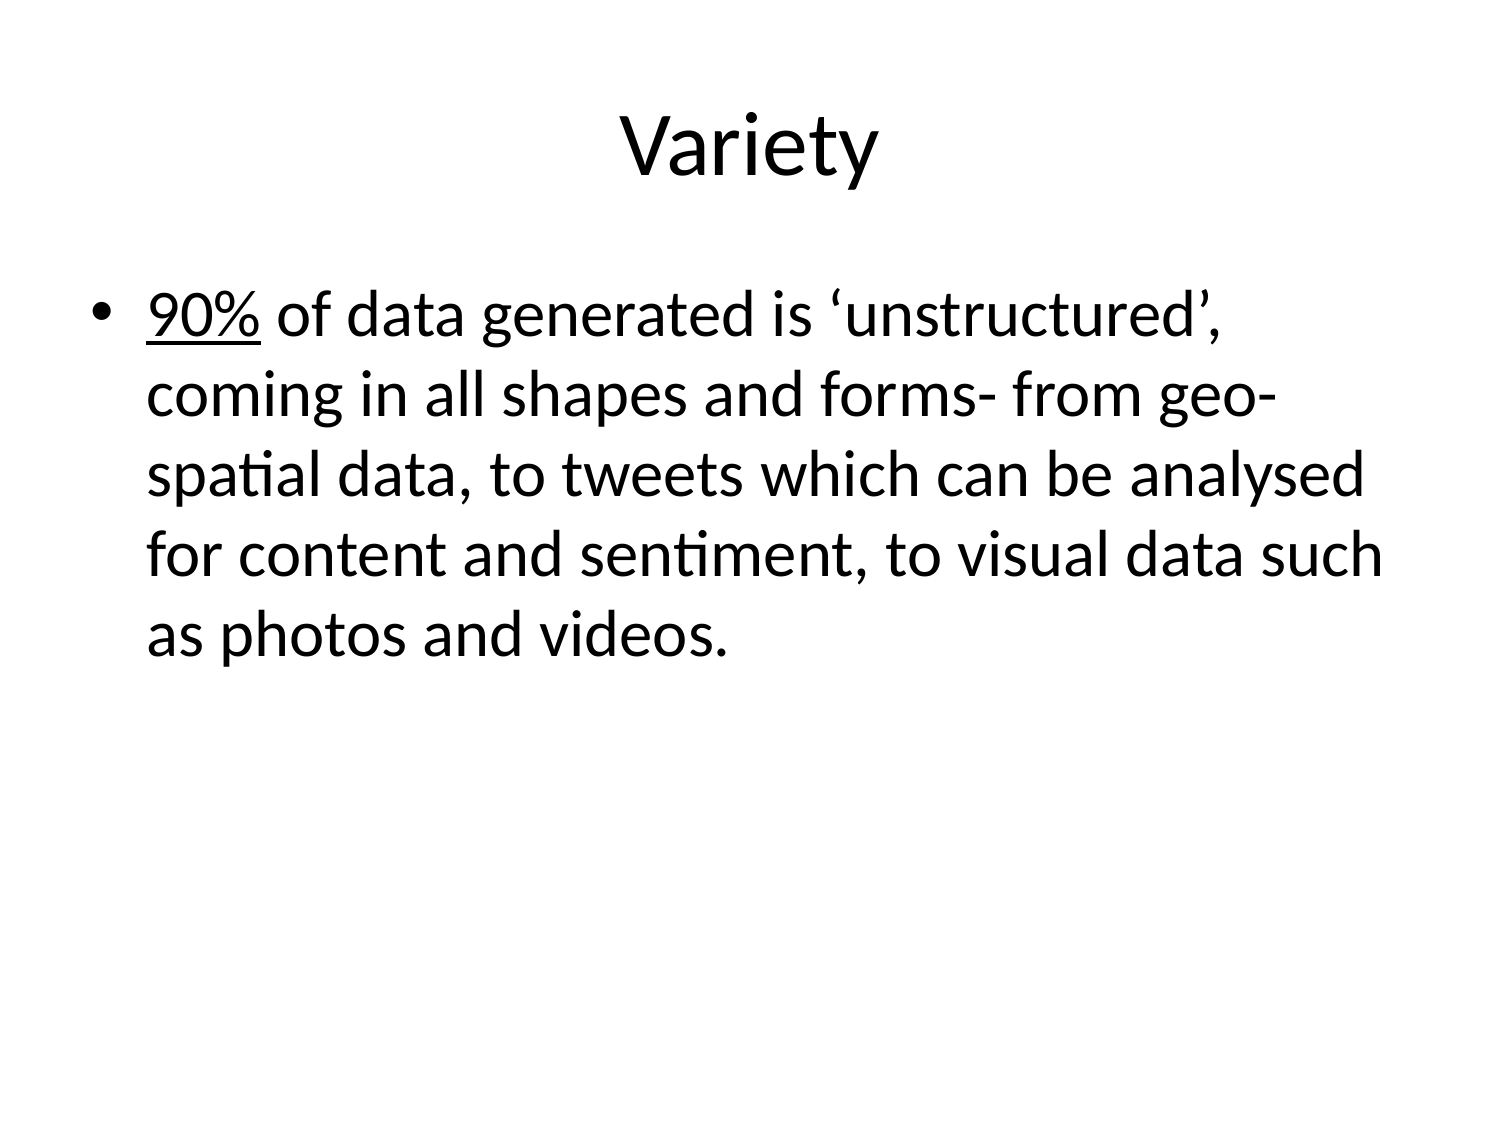

# Variety
90% of data generated is ‘unstructured’, coming in all shapes and forms- from geo-spatial data, to tweets which can be analysed for content and sentiment, to visual data such as photos and videos.